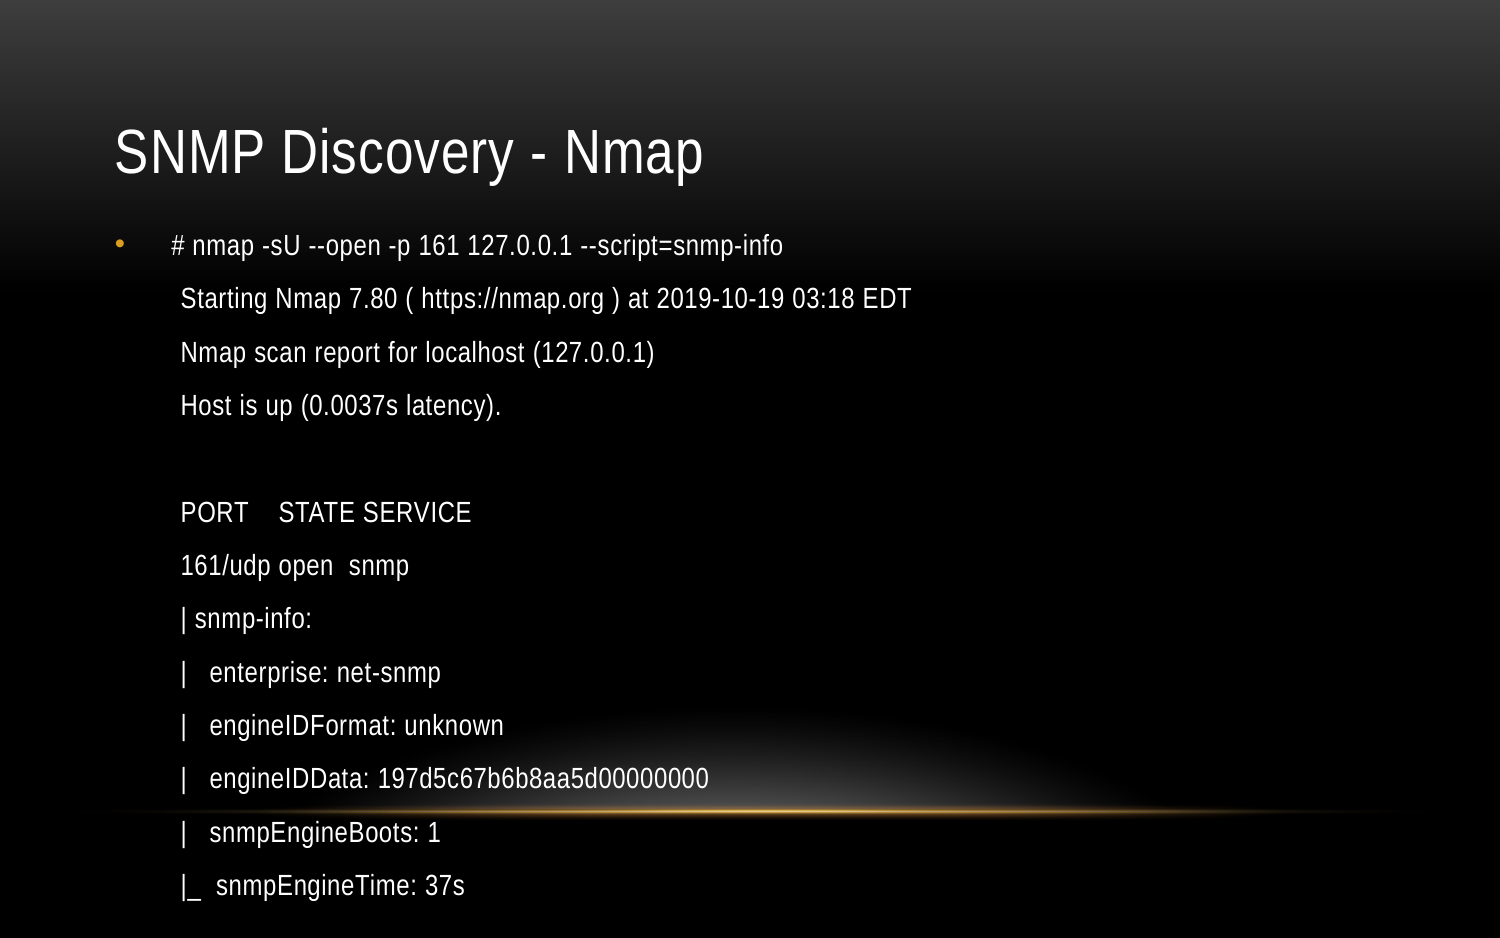

# SNMP Discovery - Nmap
# nmap -sU --open -p 161 127.0.0.1 --script=snmp-info
Starting Nmap 7.80 ( https://nmap.org ) at 2019-10-19 03:18 EDT
Nmap scan report for localhost (127.0.0.1)
Host is up (0.0037s latency).

PORT    STATE SERVICE
161/udp open  snmp
| snmp-info:
|   enterprise: net-snmp
|   engineIDFormat: unknown
|   engineIDData: 197d5c67b6b8aa5d00000000
|   snmpEngineBoots: 1
|_  snmpEngineTime: 37s